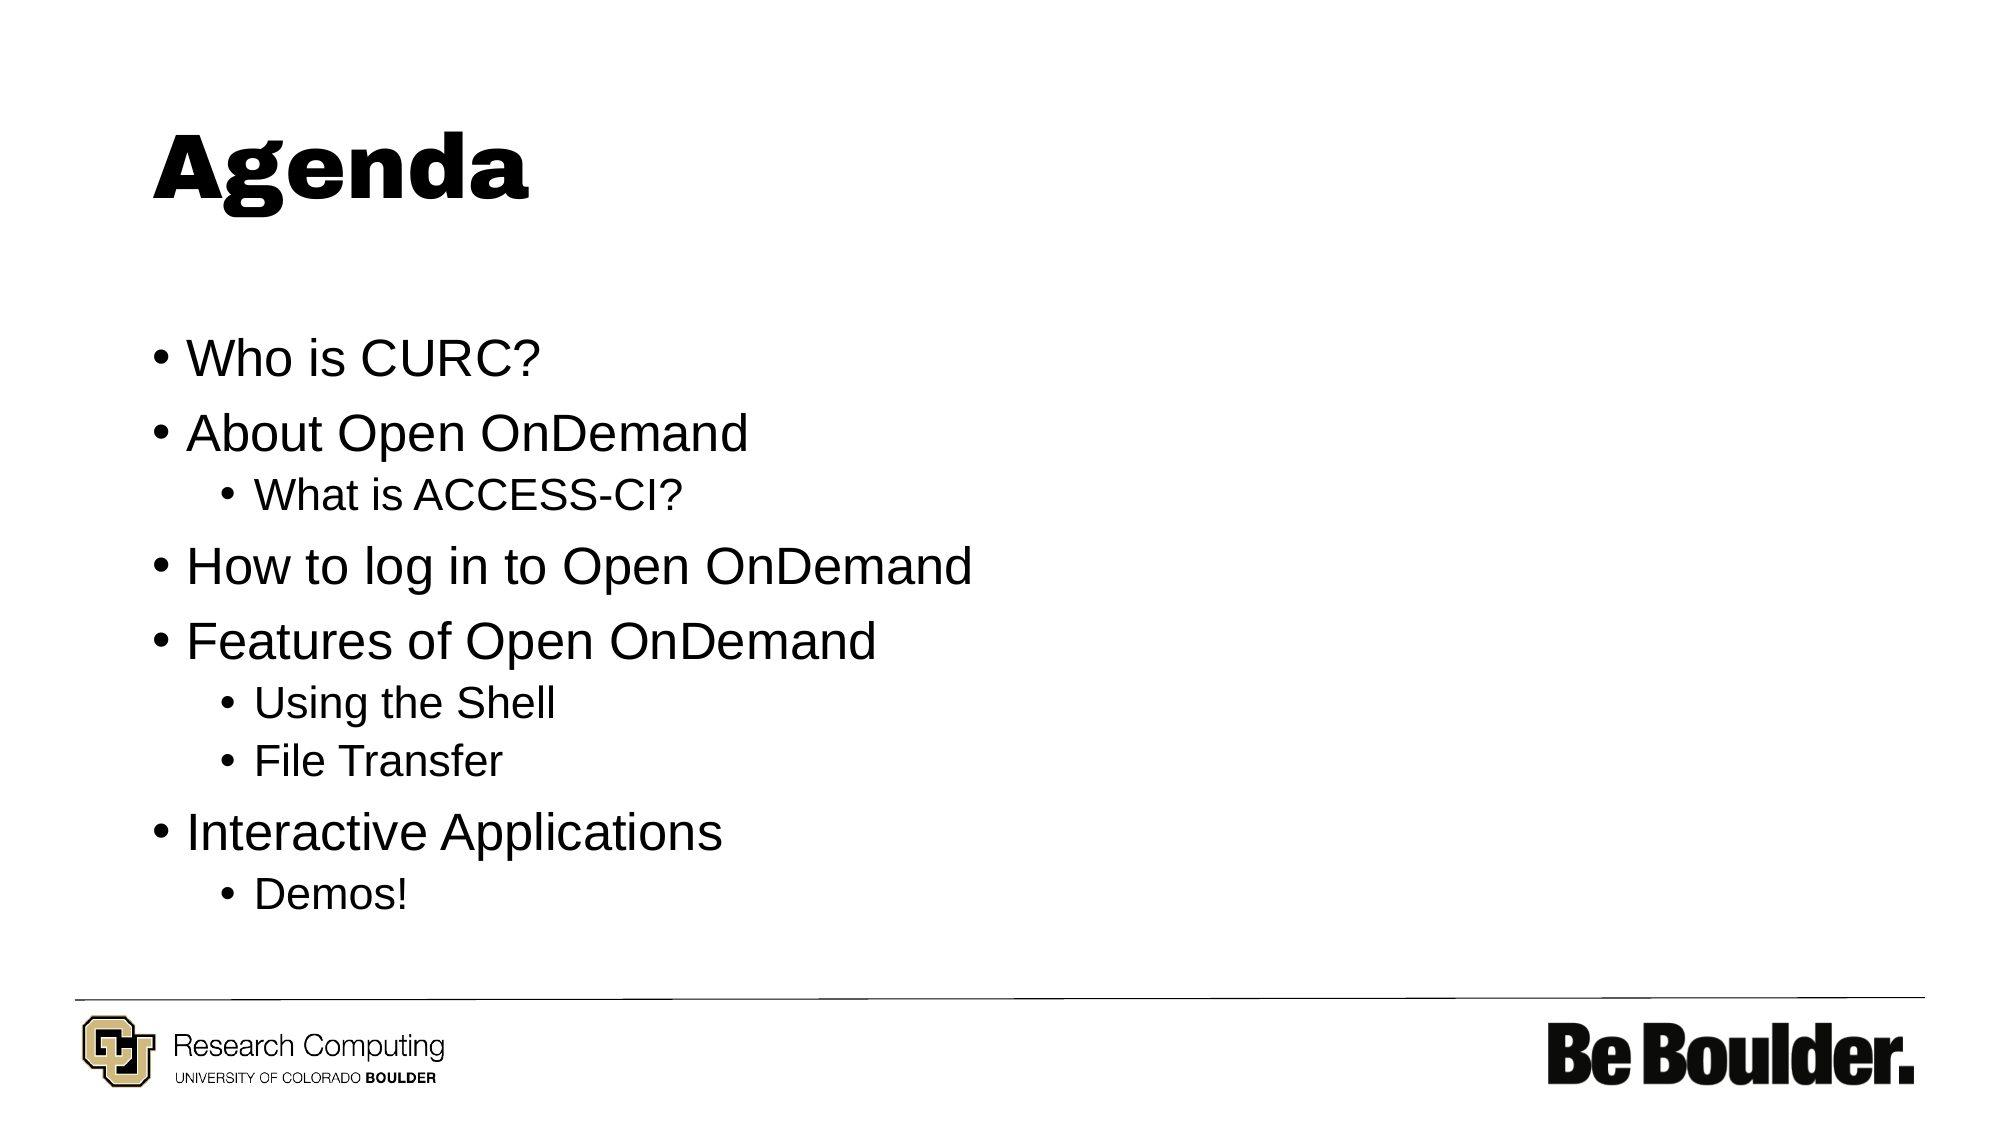

# Agenda

Who is CURC?
About Open OnDemand
What is ACCESS-CI?
How to log in to Open OnDemand
Features of Open OnDemand
Using the Shell
File Transfer
Interactive Applications
Demos!